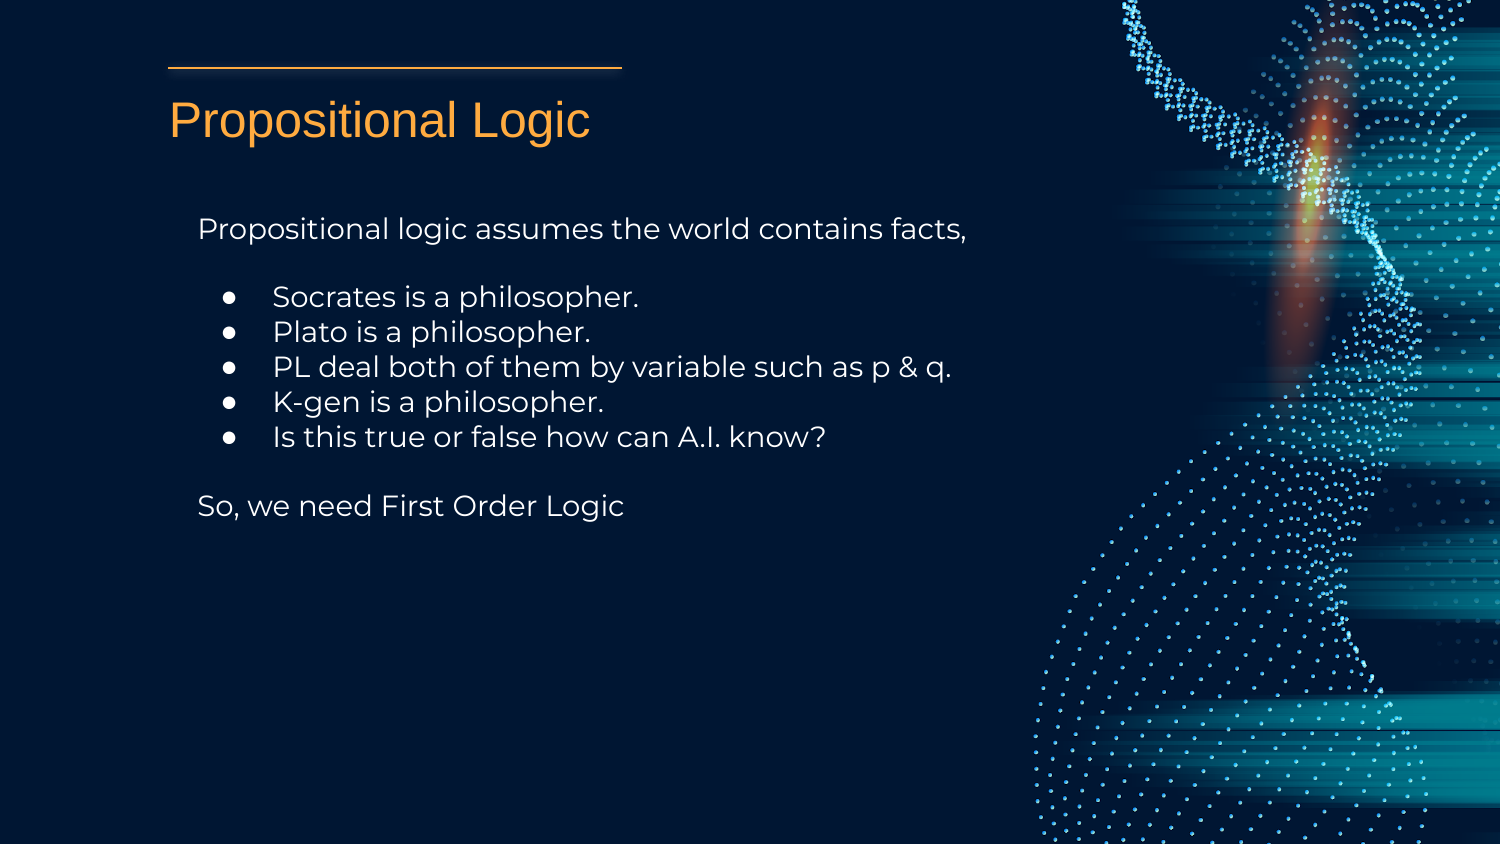

# Propositional Logic
Propositional logic assumes the world contains facts,
Socrates is a philosopher.
Plato is a philosopher.
PL deal both of them by variable such as p & q.
K-gen is a philosopher.
Is this true or false how can A.I. know?
So, we need First Order Logic